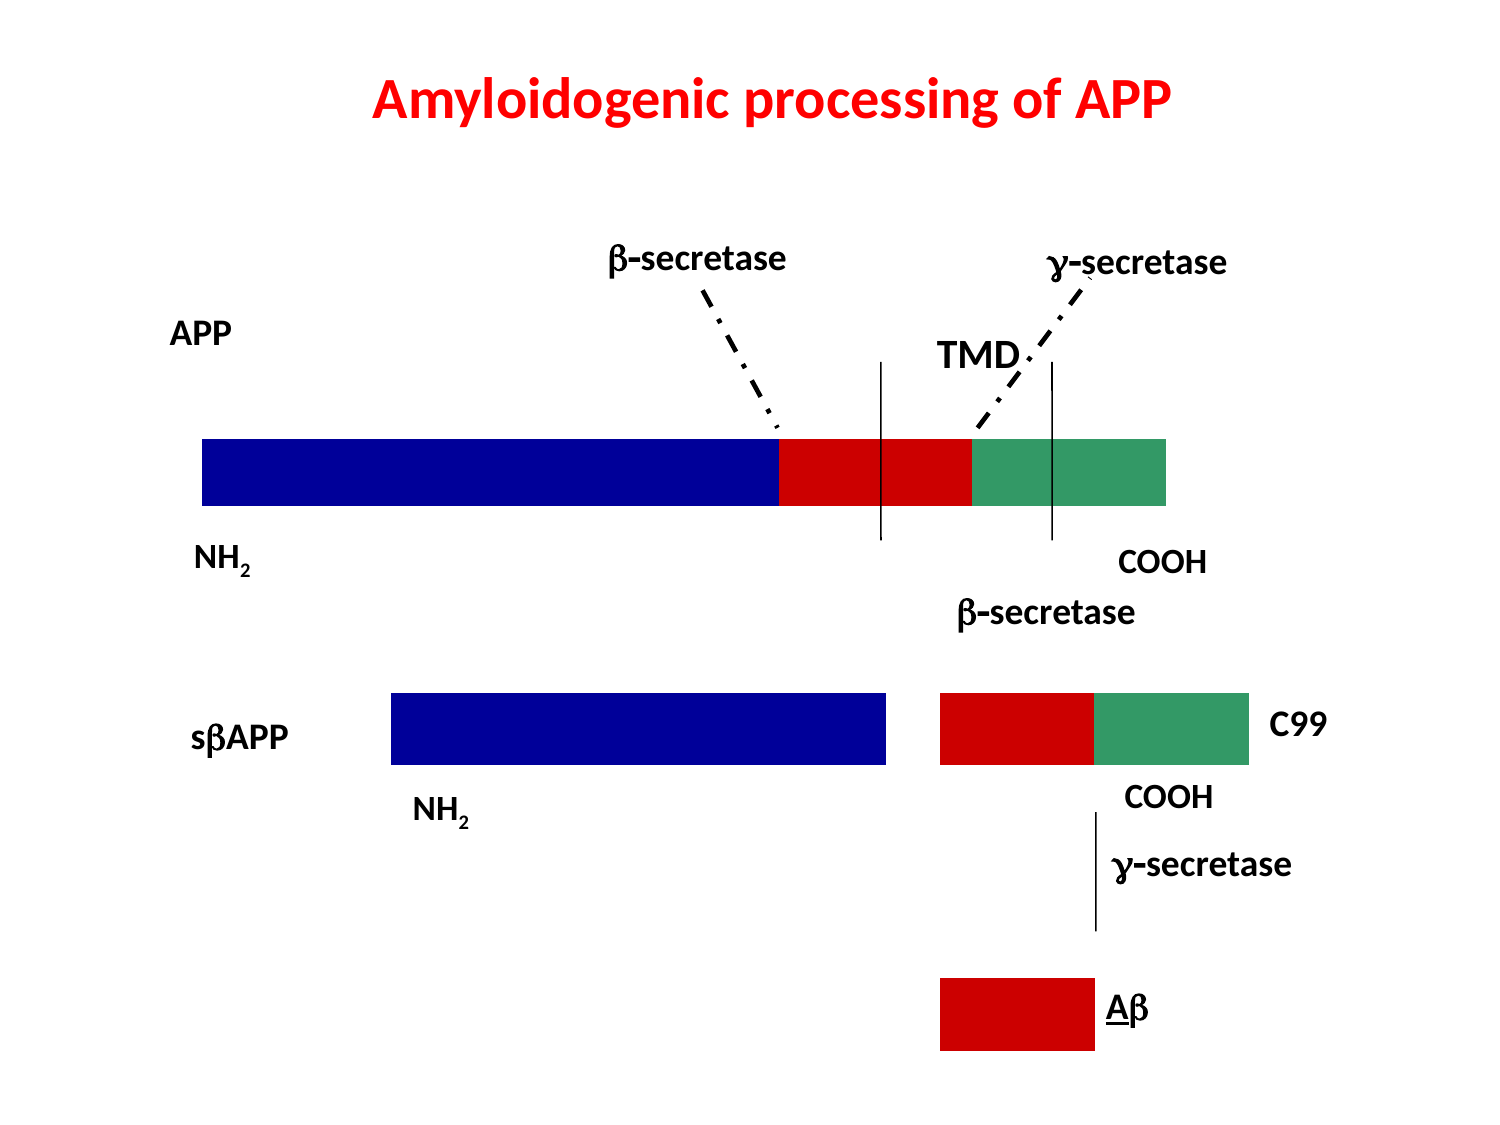

Amyloidogenic processing of APP
β−secretase
γ−secretase

APP
TMD

NH2

COOH
β−secretase
C99

γ−secretase
Aβ

sβAPP
COOH
NH2